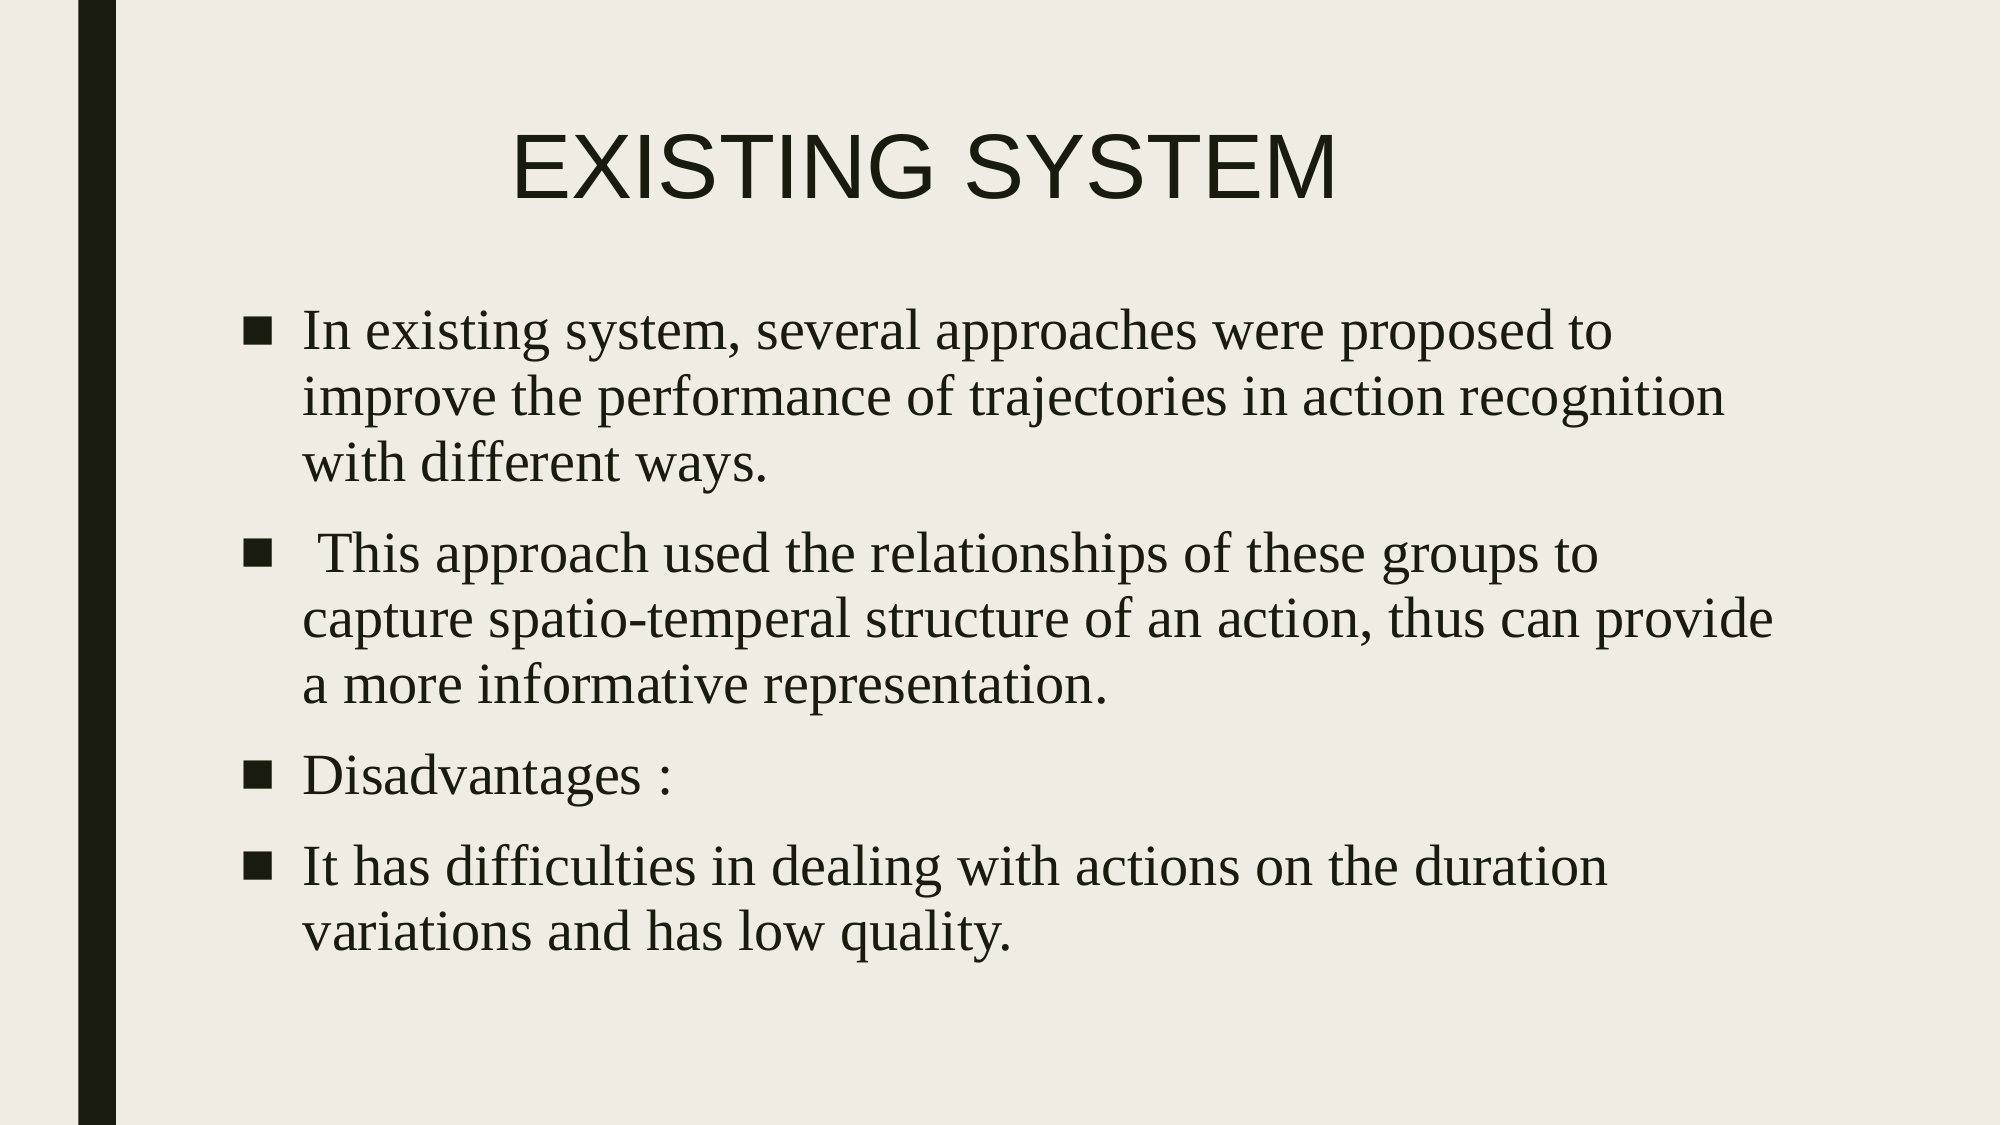

# EXISTING SYSTEM
In existing system, several approaches were proposed to improve the performance of trajectories in action recognition with different ways.
 This approach used the relationships of these groups to capture spatio-temperal structure of an action, thus can provide a more informative representation.
Disadvantages :
It has difficulties in dealing with actions on the duration variations and has low quality.